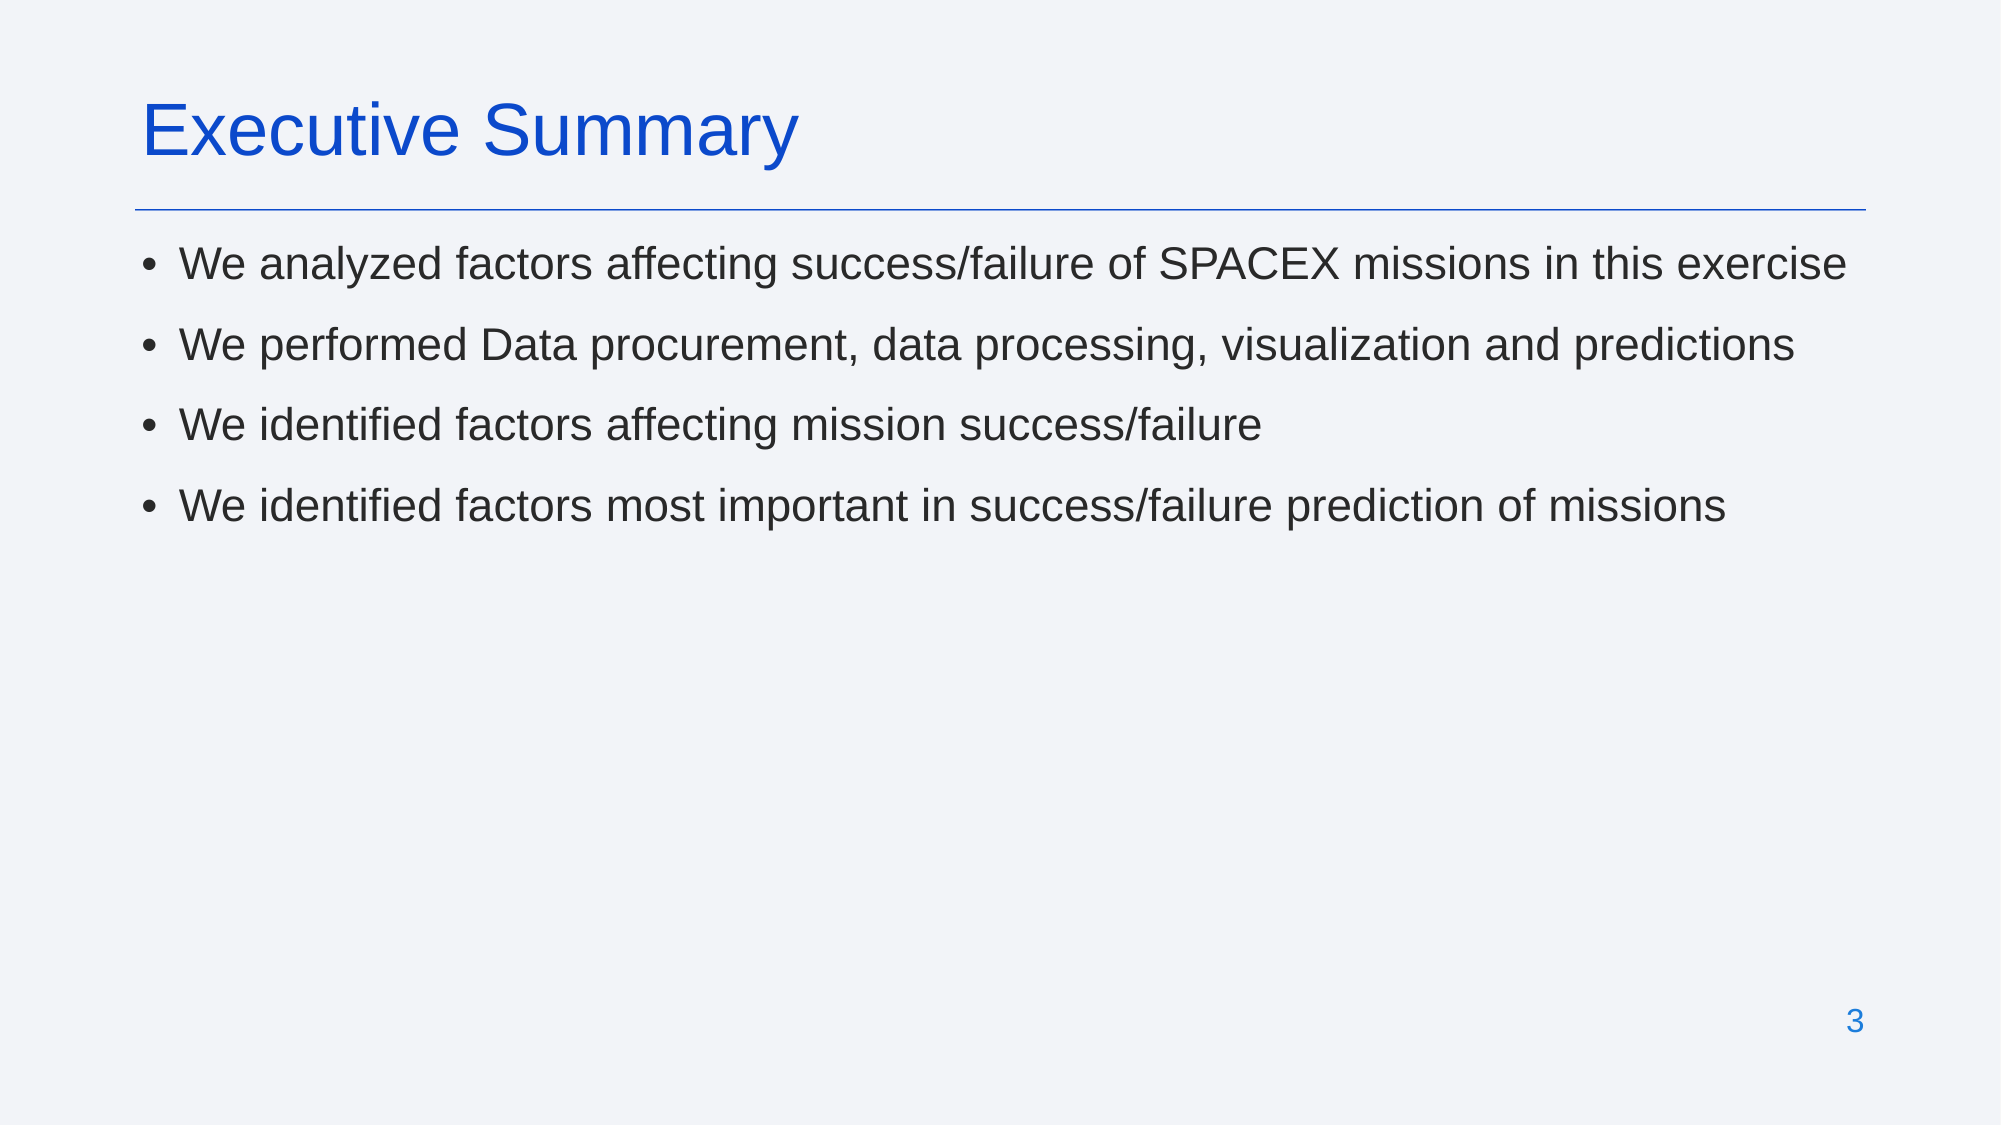

Executive Summary
We analyzed factors affecting success/failure of SPACEX missions in this exercise
We performed Data procurement, data processing, visualization and predictions
We identified factors affecting mission success/failure
We identified factors most important in success/failure prediction of missions
3